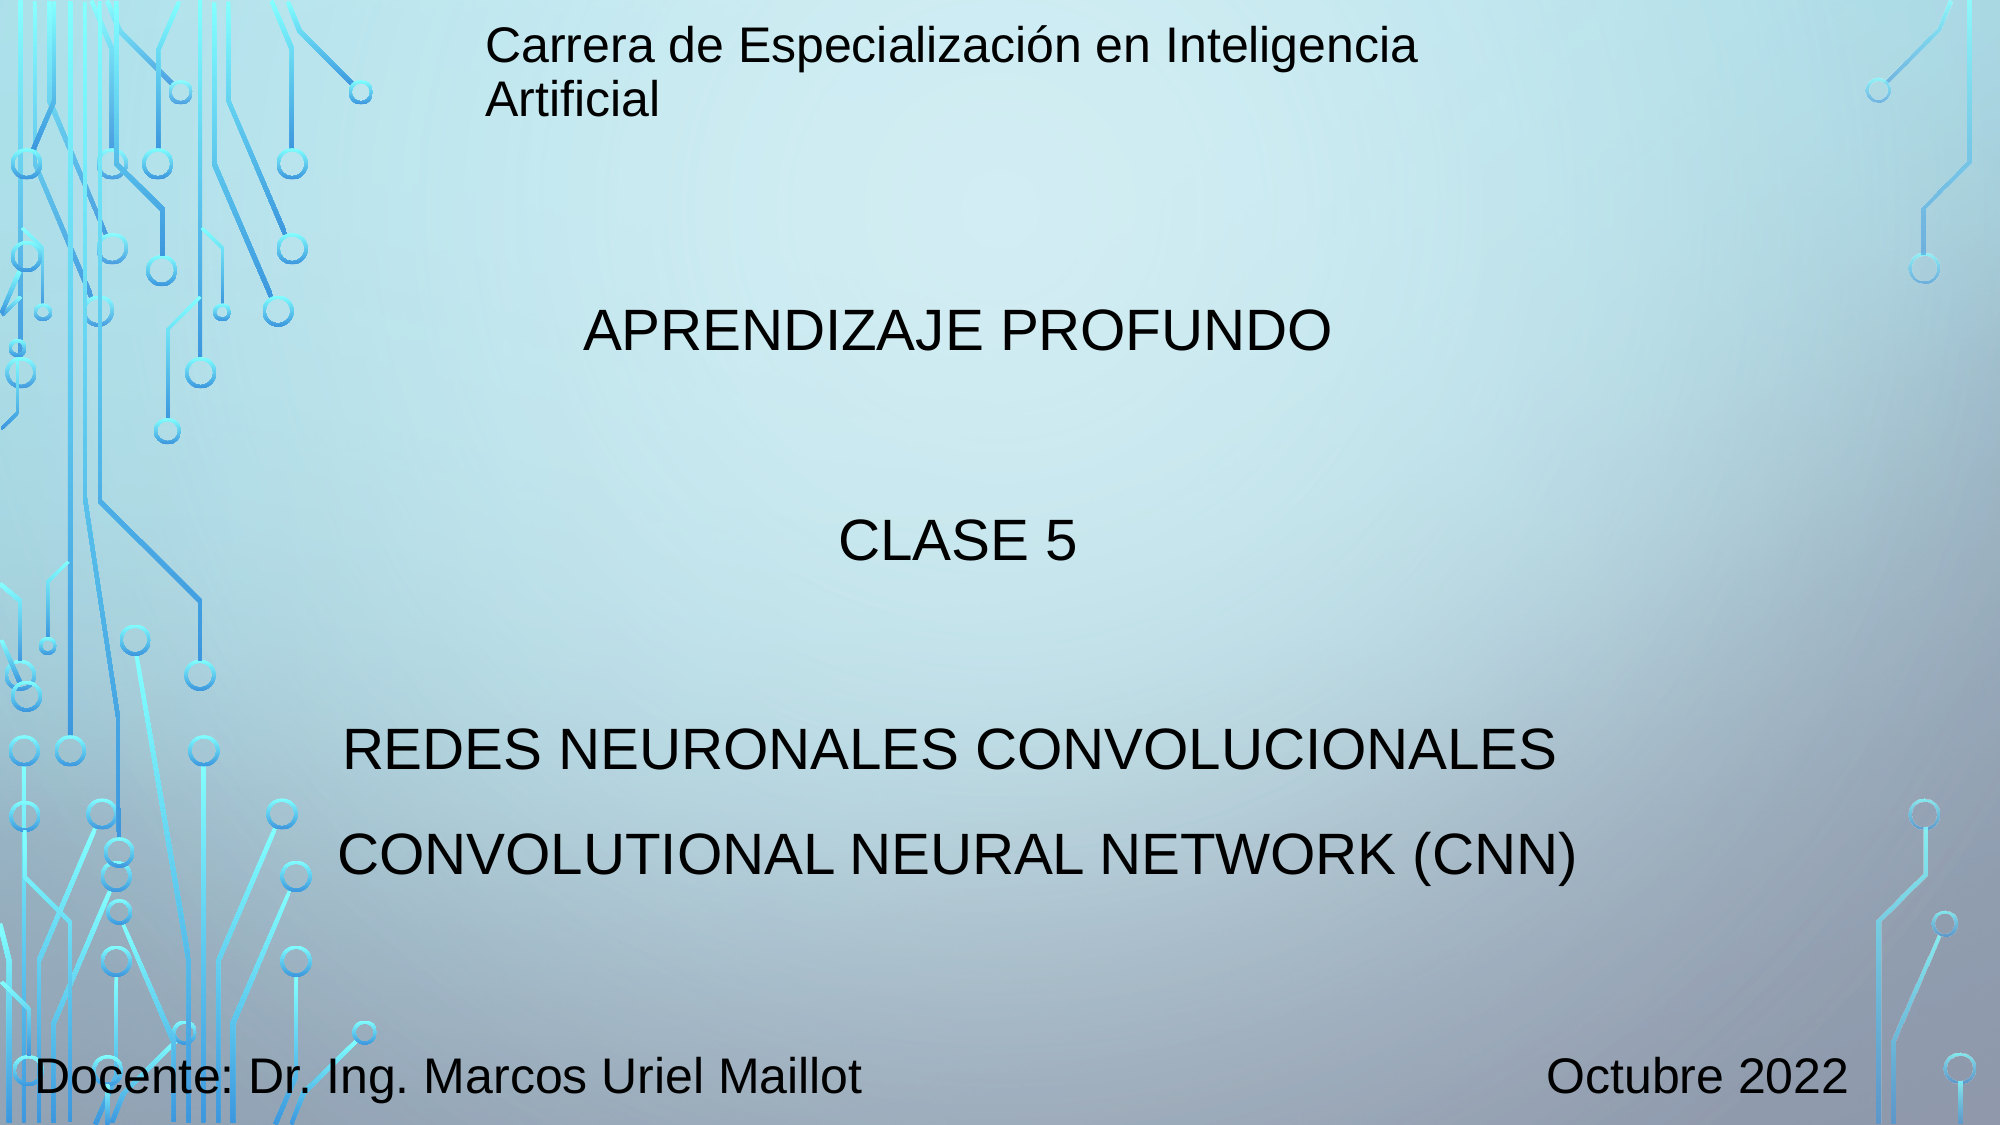

Carrera de Especialización en Inteligencia Artificial
APRENDIZAJE PROFUNDO

CLASE 5

Redes Neuronales Convolucionales
Convolutional Neural Network (CNN)

Docente: Dr. Ing. Marcos Uriel Maillot
Octubre 2022